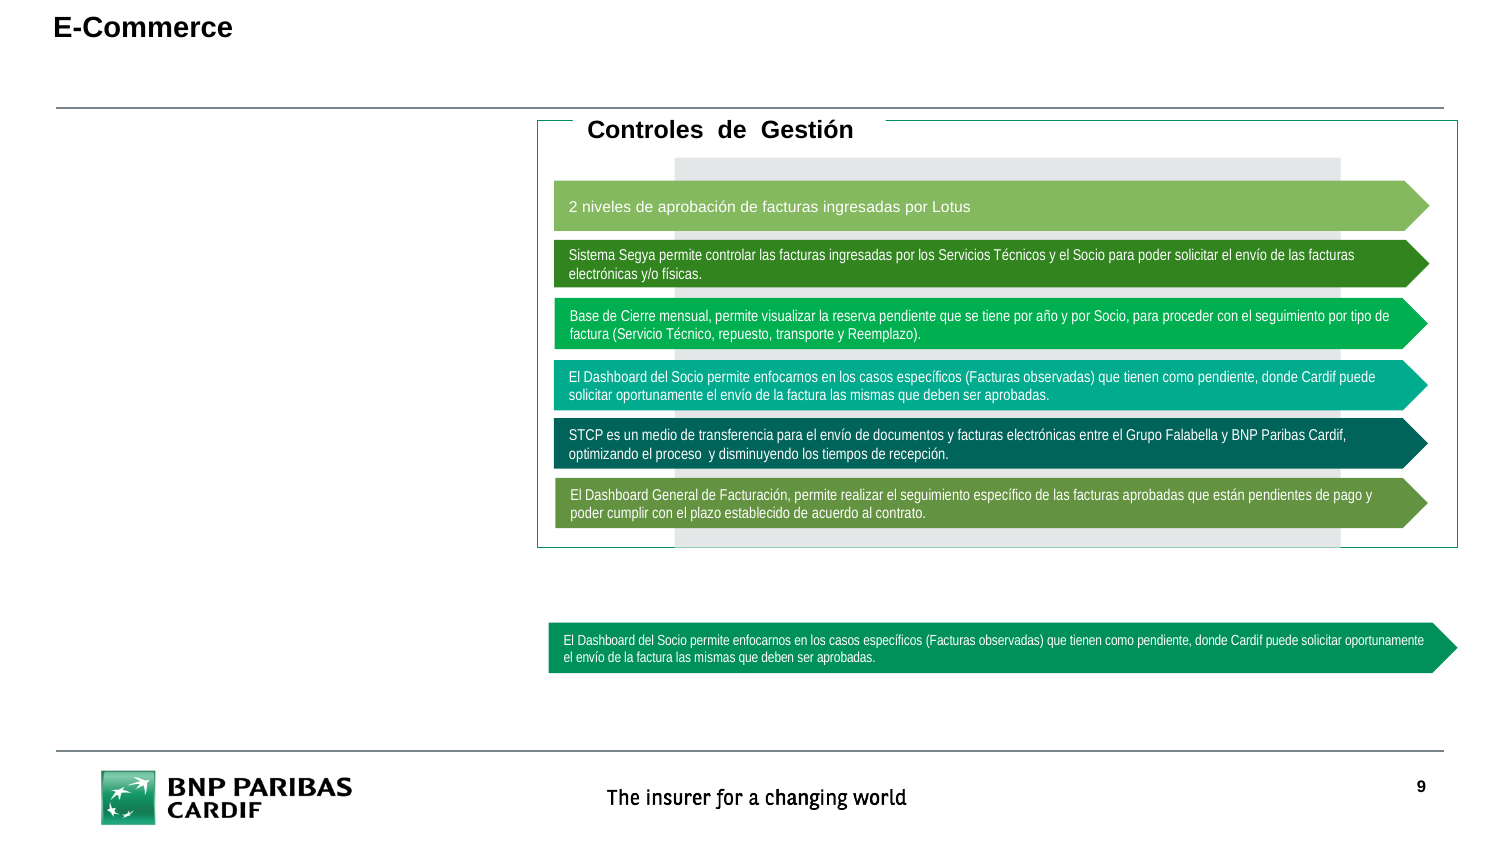

E-Commerce
Controles  de  Gestión

2 niveles de aprobación de facturas ingresadas por Lotus
Sistema Segya permite controlar las facturas ingresadas por los Servicios Técnicos y el Socio para poder solicitar el envío de las facturas electrónicas y/o físicas.

Base de Cierre mensual, permite visualizar la reserva pendiente que se tiene por año y por Socio, para proceder con el seguimiento por tipo de factura (Servicio Técnico, repuesto, transporte y Reemplazo).

El Dashboard del Socio permite enfocarnos en los casos específicos (Facturas observadas) que tienen como pendiente, donde Cardif puede solicitar oportunamente el envío de la factura las mismas que deben ser aprobadas.
STCP es un medio de transferencia para el envío de documentos y facturas electrónicas entre el Grupo Falabella y BNP Paribas Cardif, optimizando el proceso  y disminuyendo los tiempos de recepción.

El Dashboard General de Facturación, permite realizar el seguimiento específico de las facturas aprobadas que están pendientes de pago y poder cumplir con el plazo establecido de acuerdo al contrato.

El Dashboard del Socio permite enfocarnos en los casos específicos (Facturas observadas) que tienen como pendiente, donde Cardif puede solicitar oportunamente el envío de la factura las mismas que deben ser aprobadas.
9